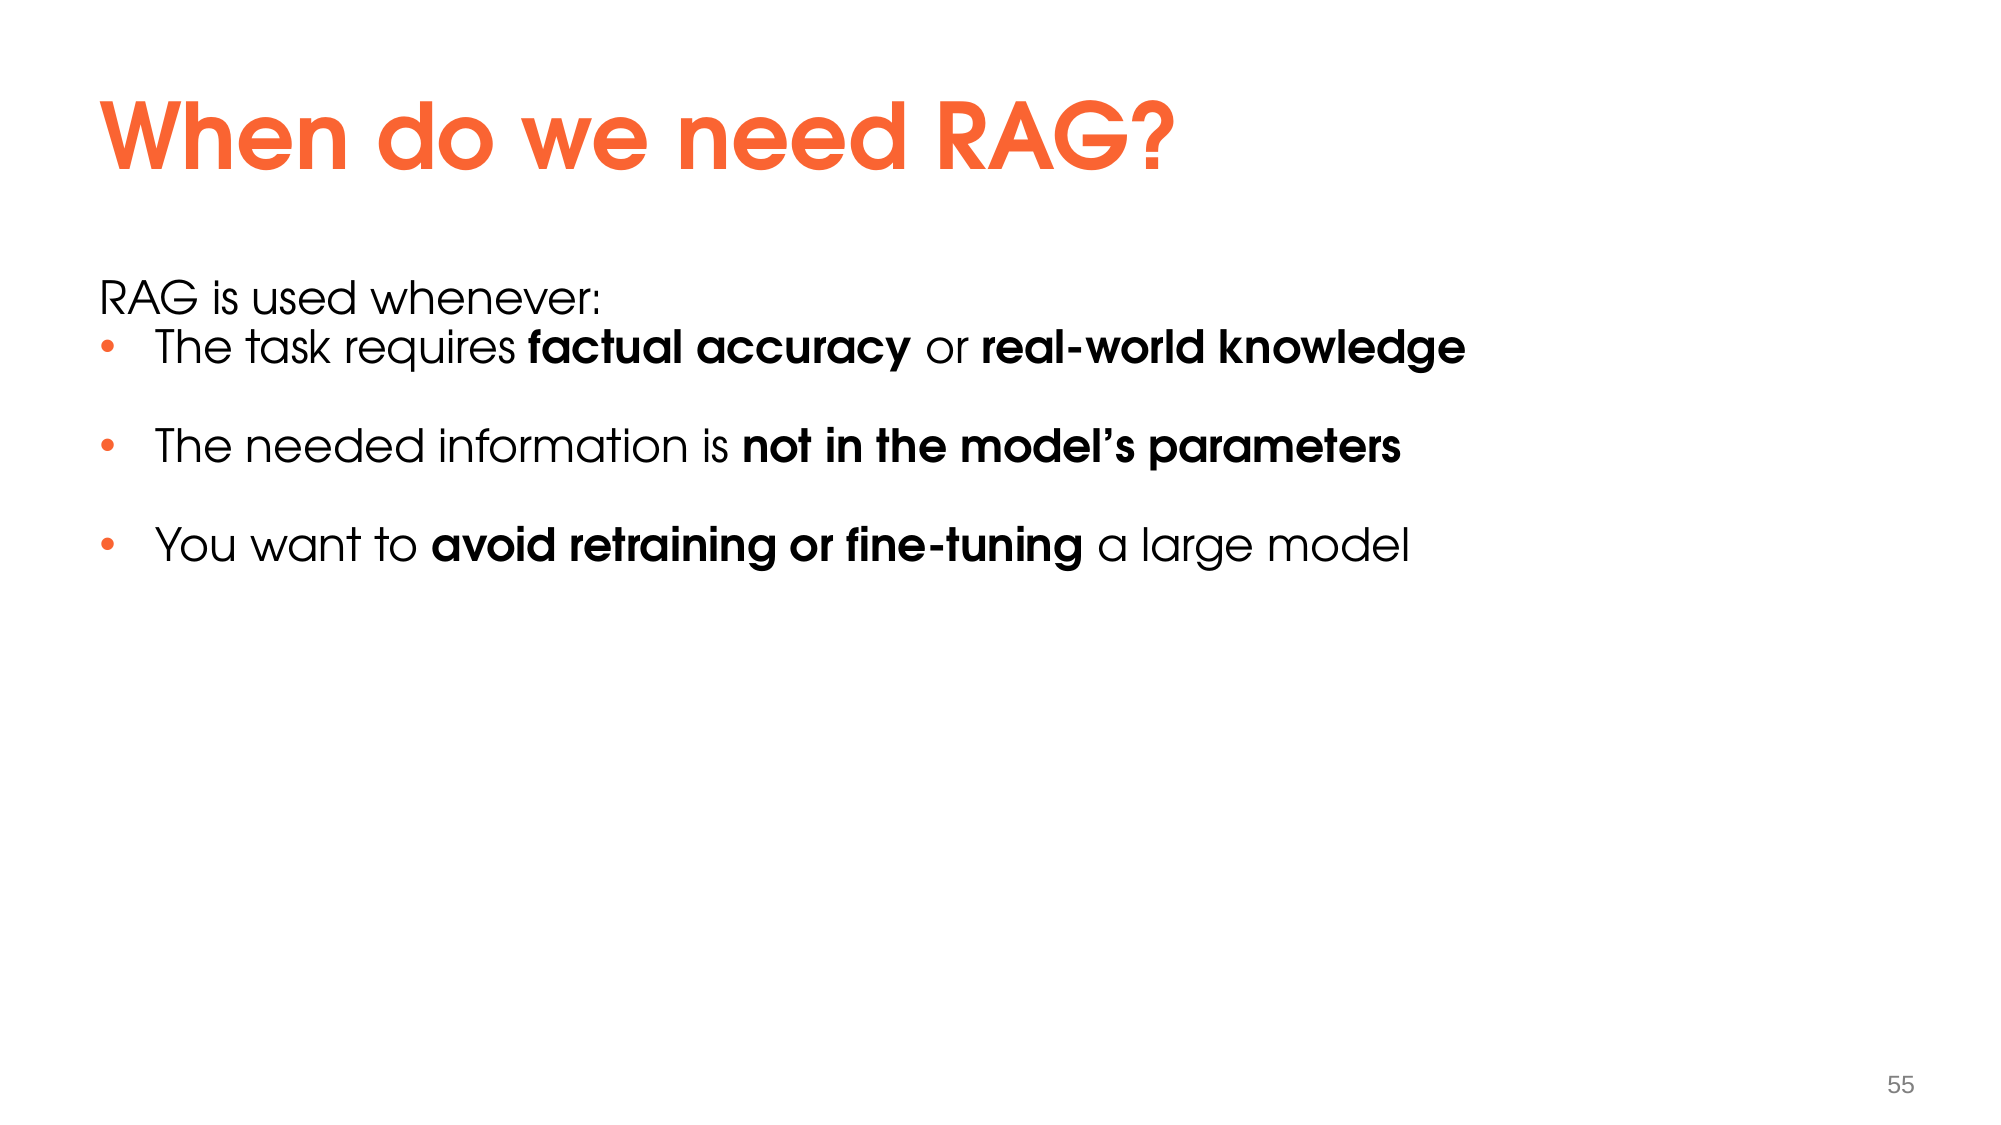

# When do we need RAG?
RAG is used whenever:
The task requires factual accuracy or real-world knowledge
The needed information is not in the model’s parameters
You want to avoid retraining or fine-tuning a large model

55